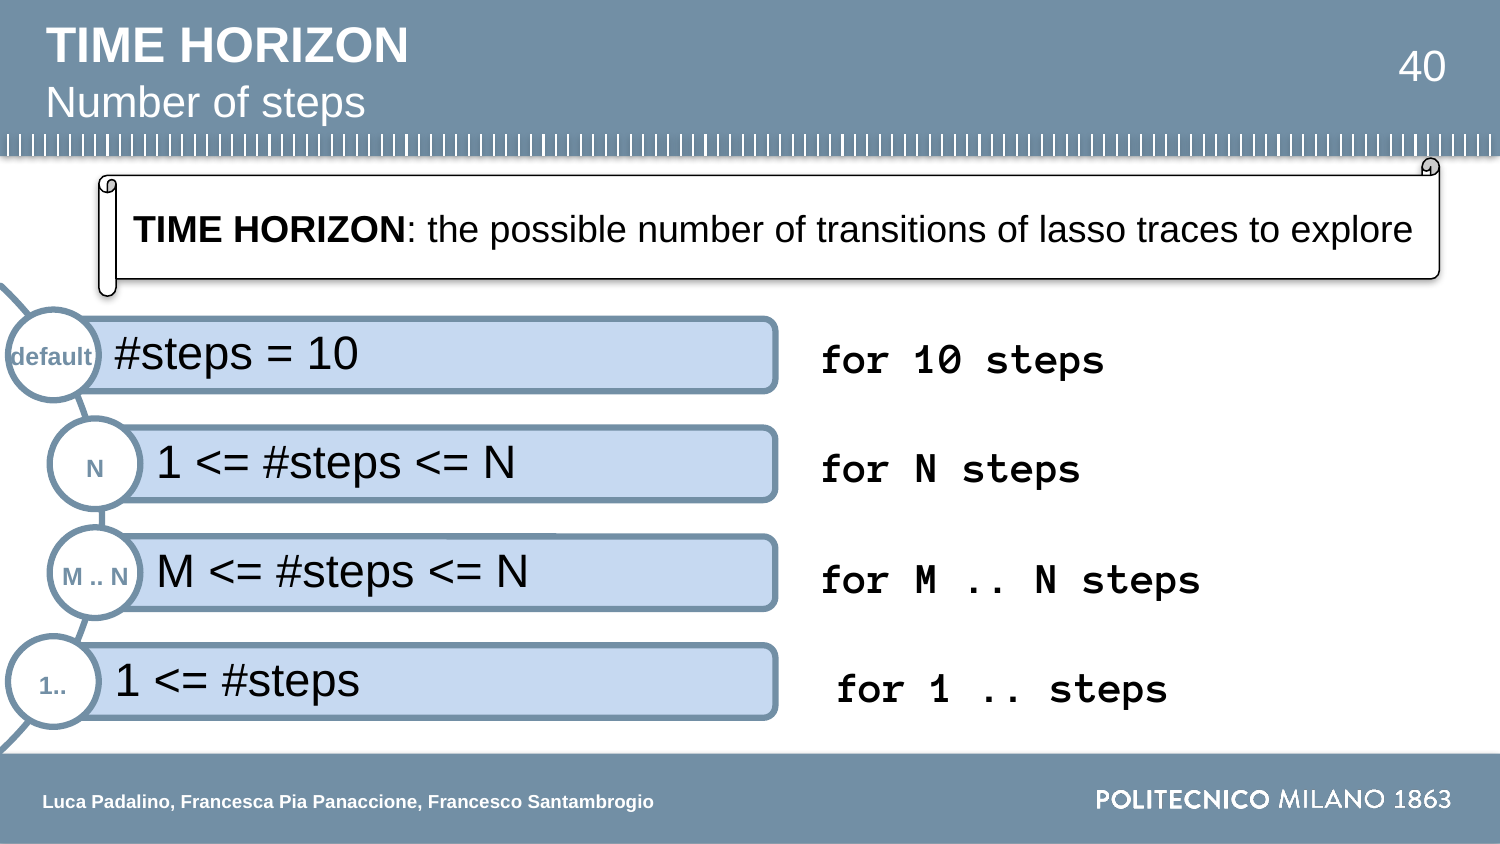

# TIME HORIZON
40
Number of steps
TIME HORIZON: the possible number of transitions of lasso traces to explore

#steps = 10
for 10 steps
default

1 <= #steps <= N
for N steps
N

M <= #steps <= N
for M .. N steps
M .. N

1 <= #steps
for 1 .. steps
1..